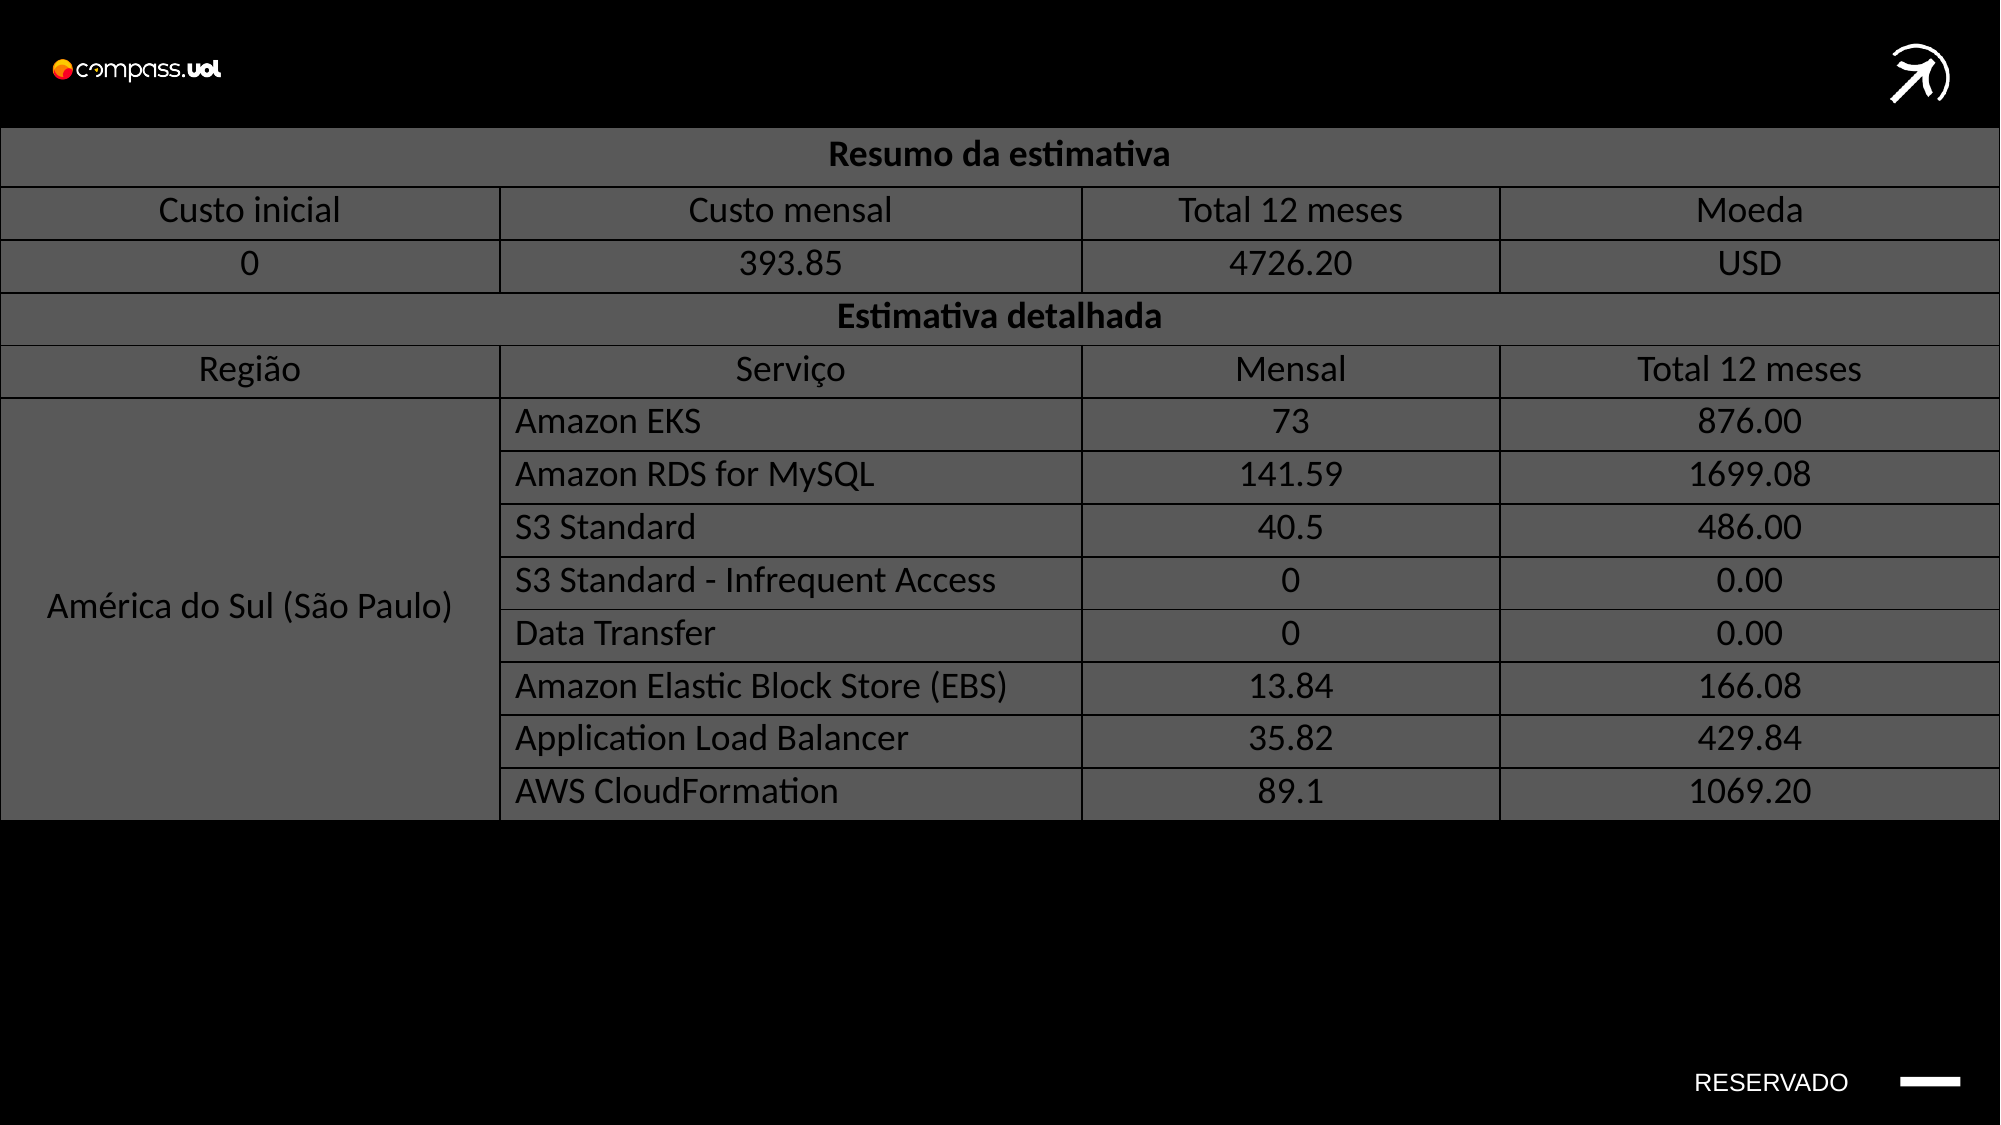

| Resumo da estimativa |  |  |  |
| --- | --- | --- | --- |
| Custo inicial | Custo mensal | Total 12 meses | Moeda |
| 0 | 393.85 | 4726.20 | USD |
| Estimativa detalhada |  |  |  |
| Região | Serviço | Mensal | Total 12 meses |
| América do Sul (São Paulo) | Amazon EKS | 73 | 876.00 |
|  | Amazon RDS for MySQL | 141.59 | 1699.08 |
|  | S3 Standard | 40.5 | 486.00 |
|  | S3 Standard - Infrequent Access | 0 | 0.00 |
|  | Data Transfer | 0 | 0.00 |
|  | Amazon Elastic Block Store (EBS) | 13.84 | 166.08 |
|  | Application Load Balancer | 35.82 | 429.84 |
|  | AWS CloudFormation | 89.1 | 1069.20 |

RESERVADO